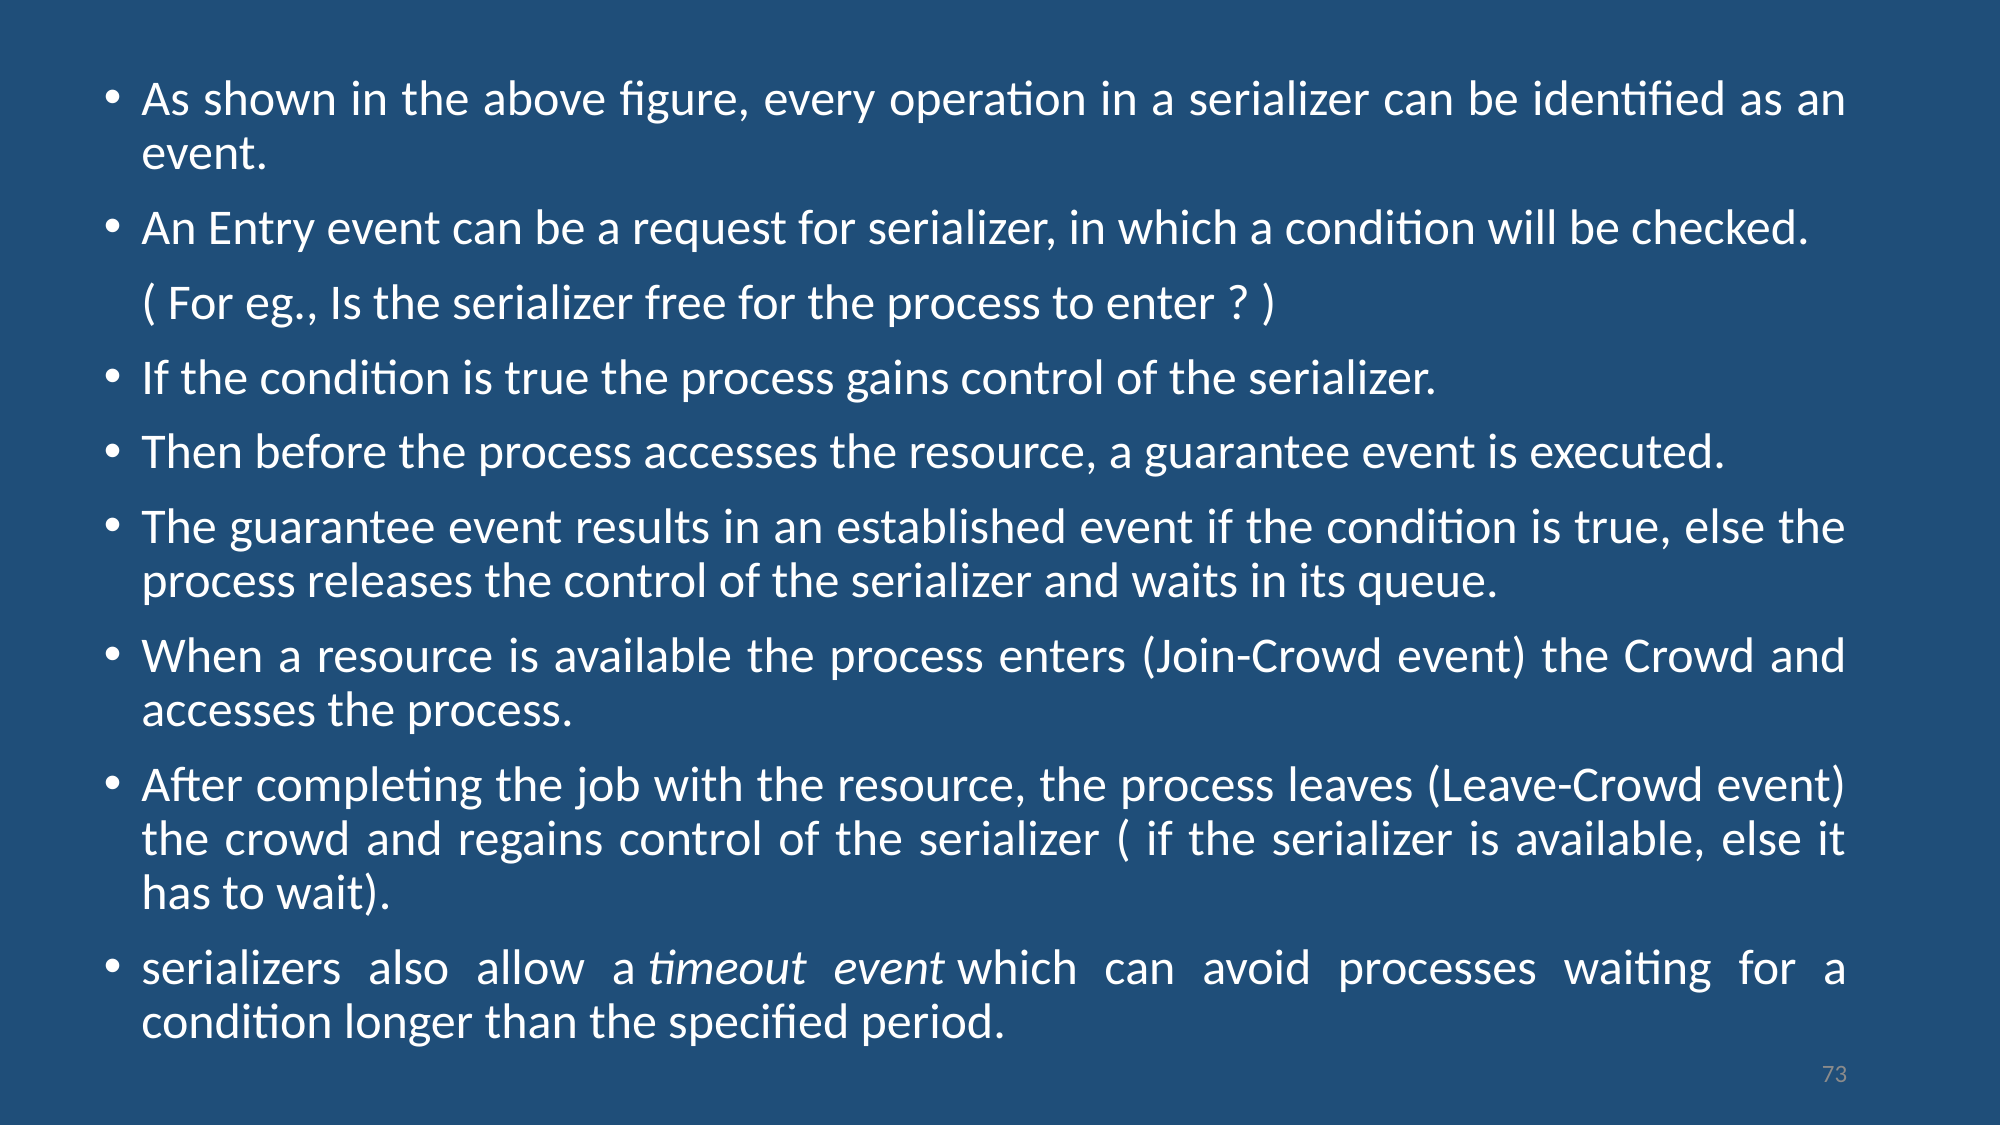

As shown in the above figure, every operation in a serializer can be identified as an event.
An Entry event can be a request for serializer, in which a condition will be checked.
	( For eg., Is the serializer free for the process to enter ? )
If the condition is true the process gains control of the serializer.
Then before the process accesses the resource, a guarantee event is executed.
The guarantee event results in an established event if the condition is true, else the process releases the control of the serializer and waits in its queue.
When a resource is available the process enters (Join-Crowd event) the Crowd and accesses the process.
After completing the job with the resource, the process leaves (Leave-Crowd event) the crowd and regains control of the serializer ( if the serializer is available, else it has to wait).
serializers also allow a timeout event which can avoid processes waiting for a condition longer than the specified period.

73